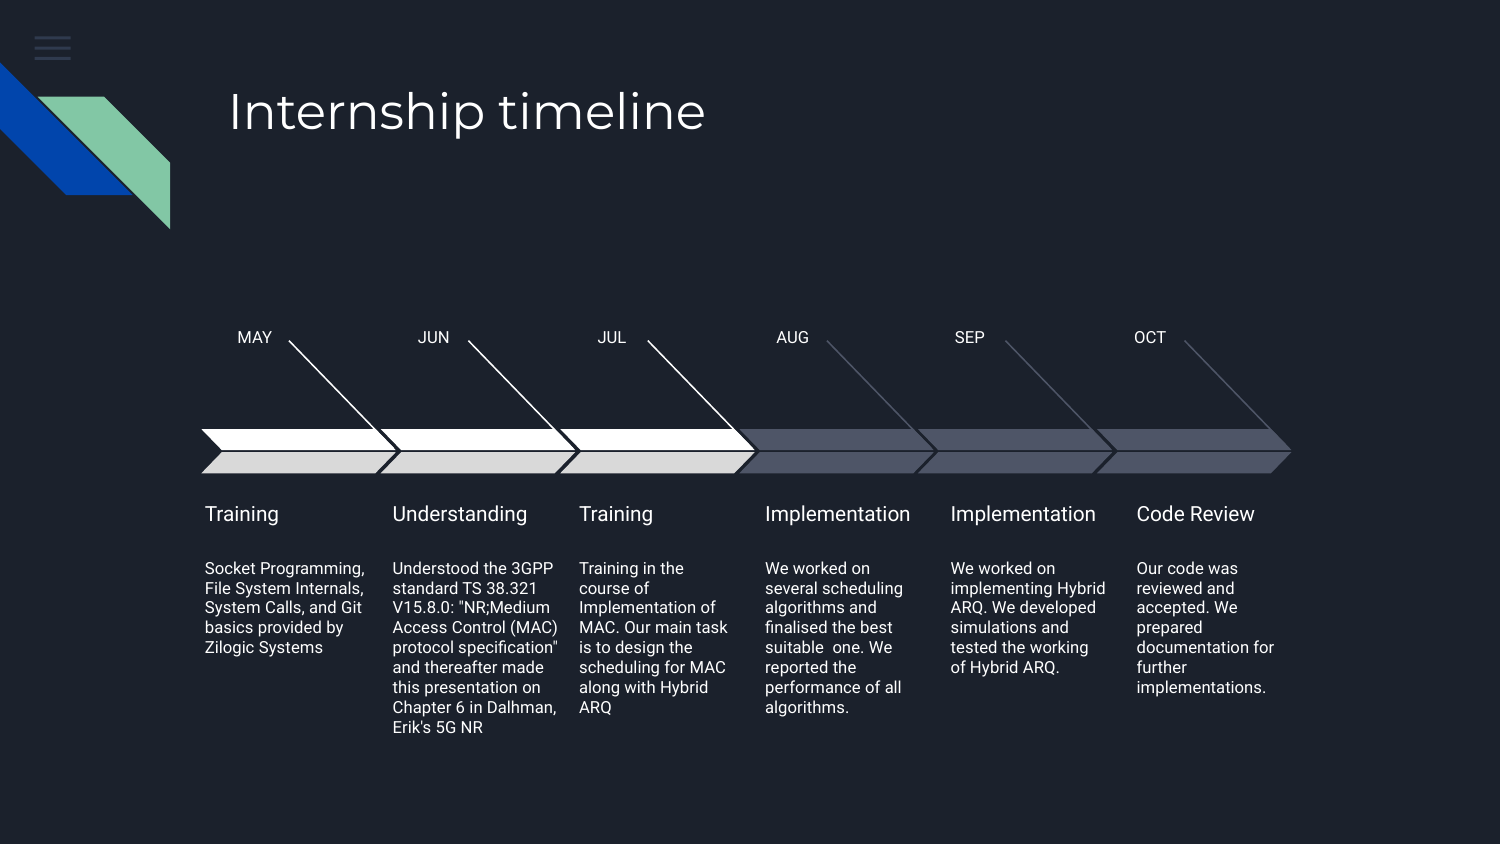

# Internship timeline
MAY

JUN

JUL

AUG

SEP

OCT

Training
Understanding
Training
Implementation
Implementation
Code Review
Training in the course of Implementation of MAC. Our main task is to design the scheduling for MAC along with Hybrid ARQ
Socket Programming, File System Internals, System Calls, and Git basics provided by Zilogic Systems

We worked on several scheduling algorithms and finalised the best suitable  one. We reported the performance of all algorithms.
We worked on implementing Hybrid ARQ. We developed simulations and tested the working of Hybrid ARQ.
Our code was reviewed and accepted. We prepared documentation for further implementations.
Understood the 3GPP standard TS 38.321 V15.8.0: "NR;Medium Access Control (MAC) protocol specification" and thereafter made this presentation on Chapter 6 in Dalhman, Erik's 5G NR